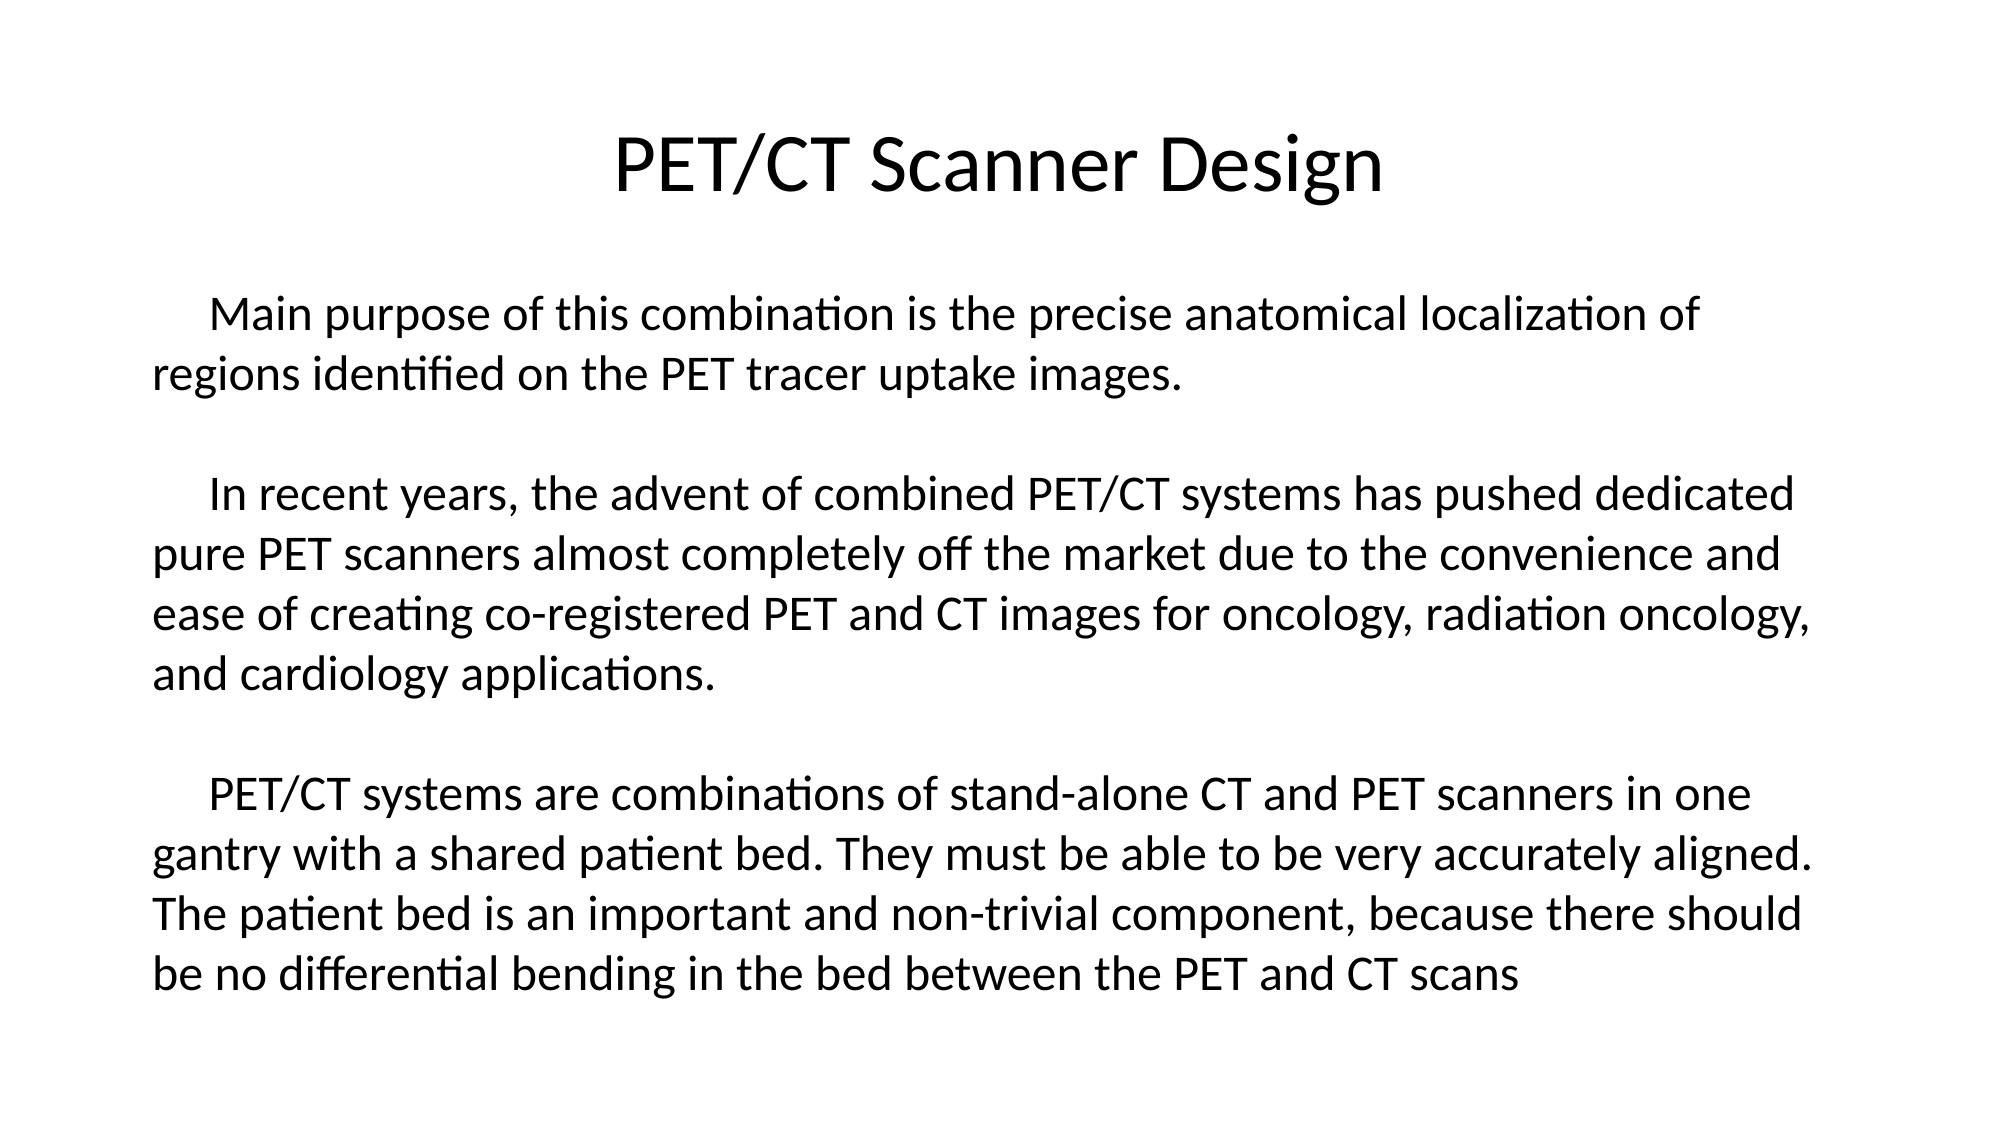

# PET/CT Scanner Design
     Main purpose of this combination is the precise anatomical localization of regions identified on the PET tracer uptake images.

     In recent years, the advent of combined PET/CT systems has pushed dedicated pure PET scanners almost completely off the market due to the convenience and ease of creating co-registered PET and CT images for oncology, radiation oncology, and cardiology applications.

     PET/CT systems are combinations of stand-alone CT and PET scanners in one gantry with a shared patient bed. They must be able to be very accurately aligned. The patient bed is an important and non-trivial component, because there should be no differential bending in the bed between the PET and CT scans